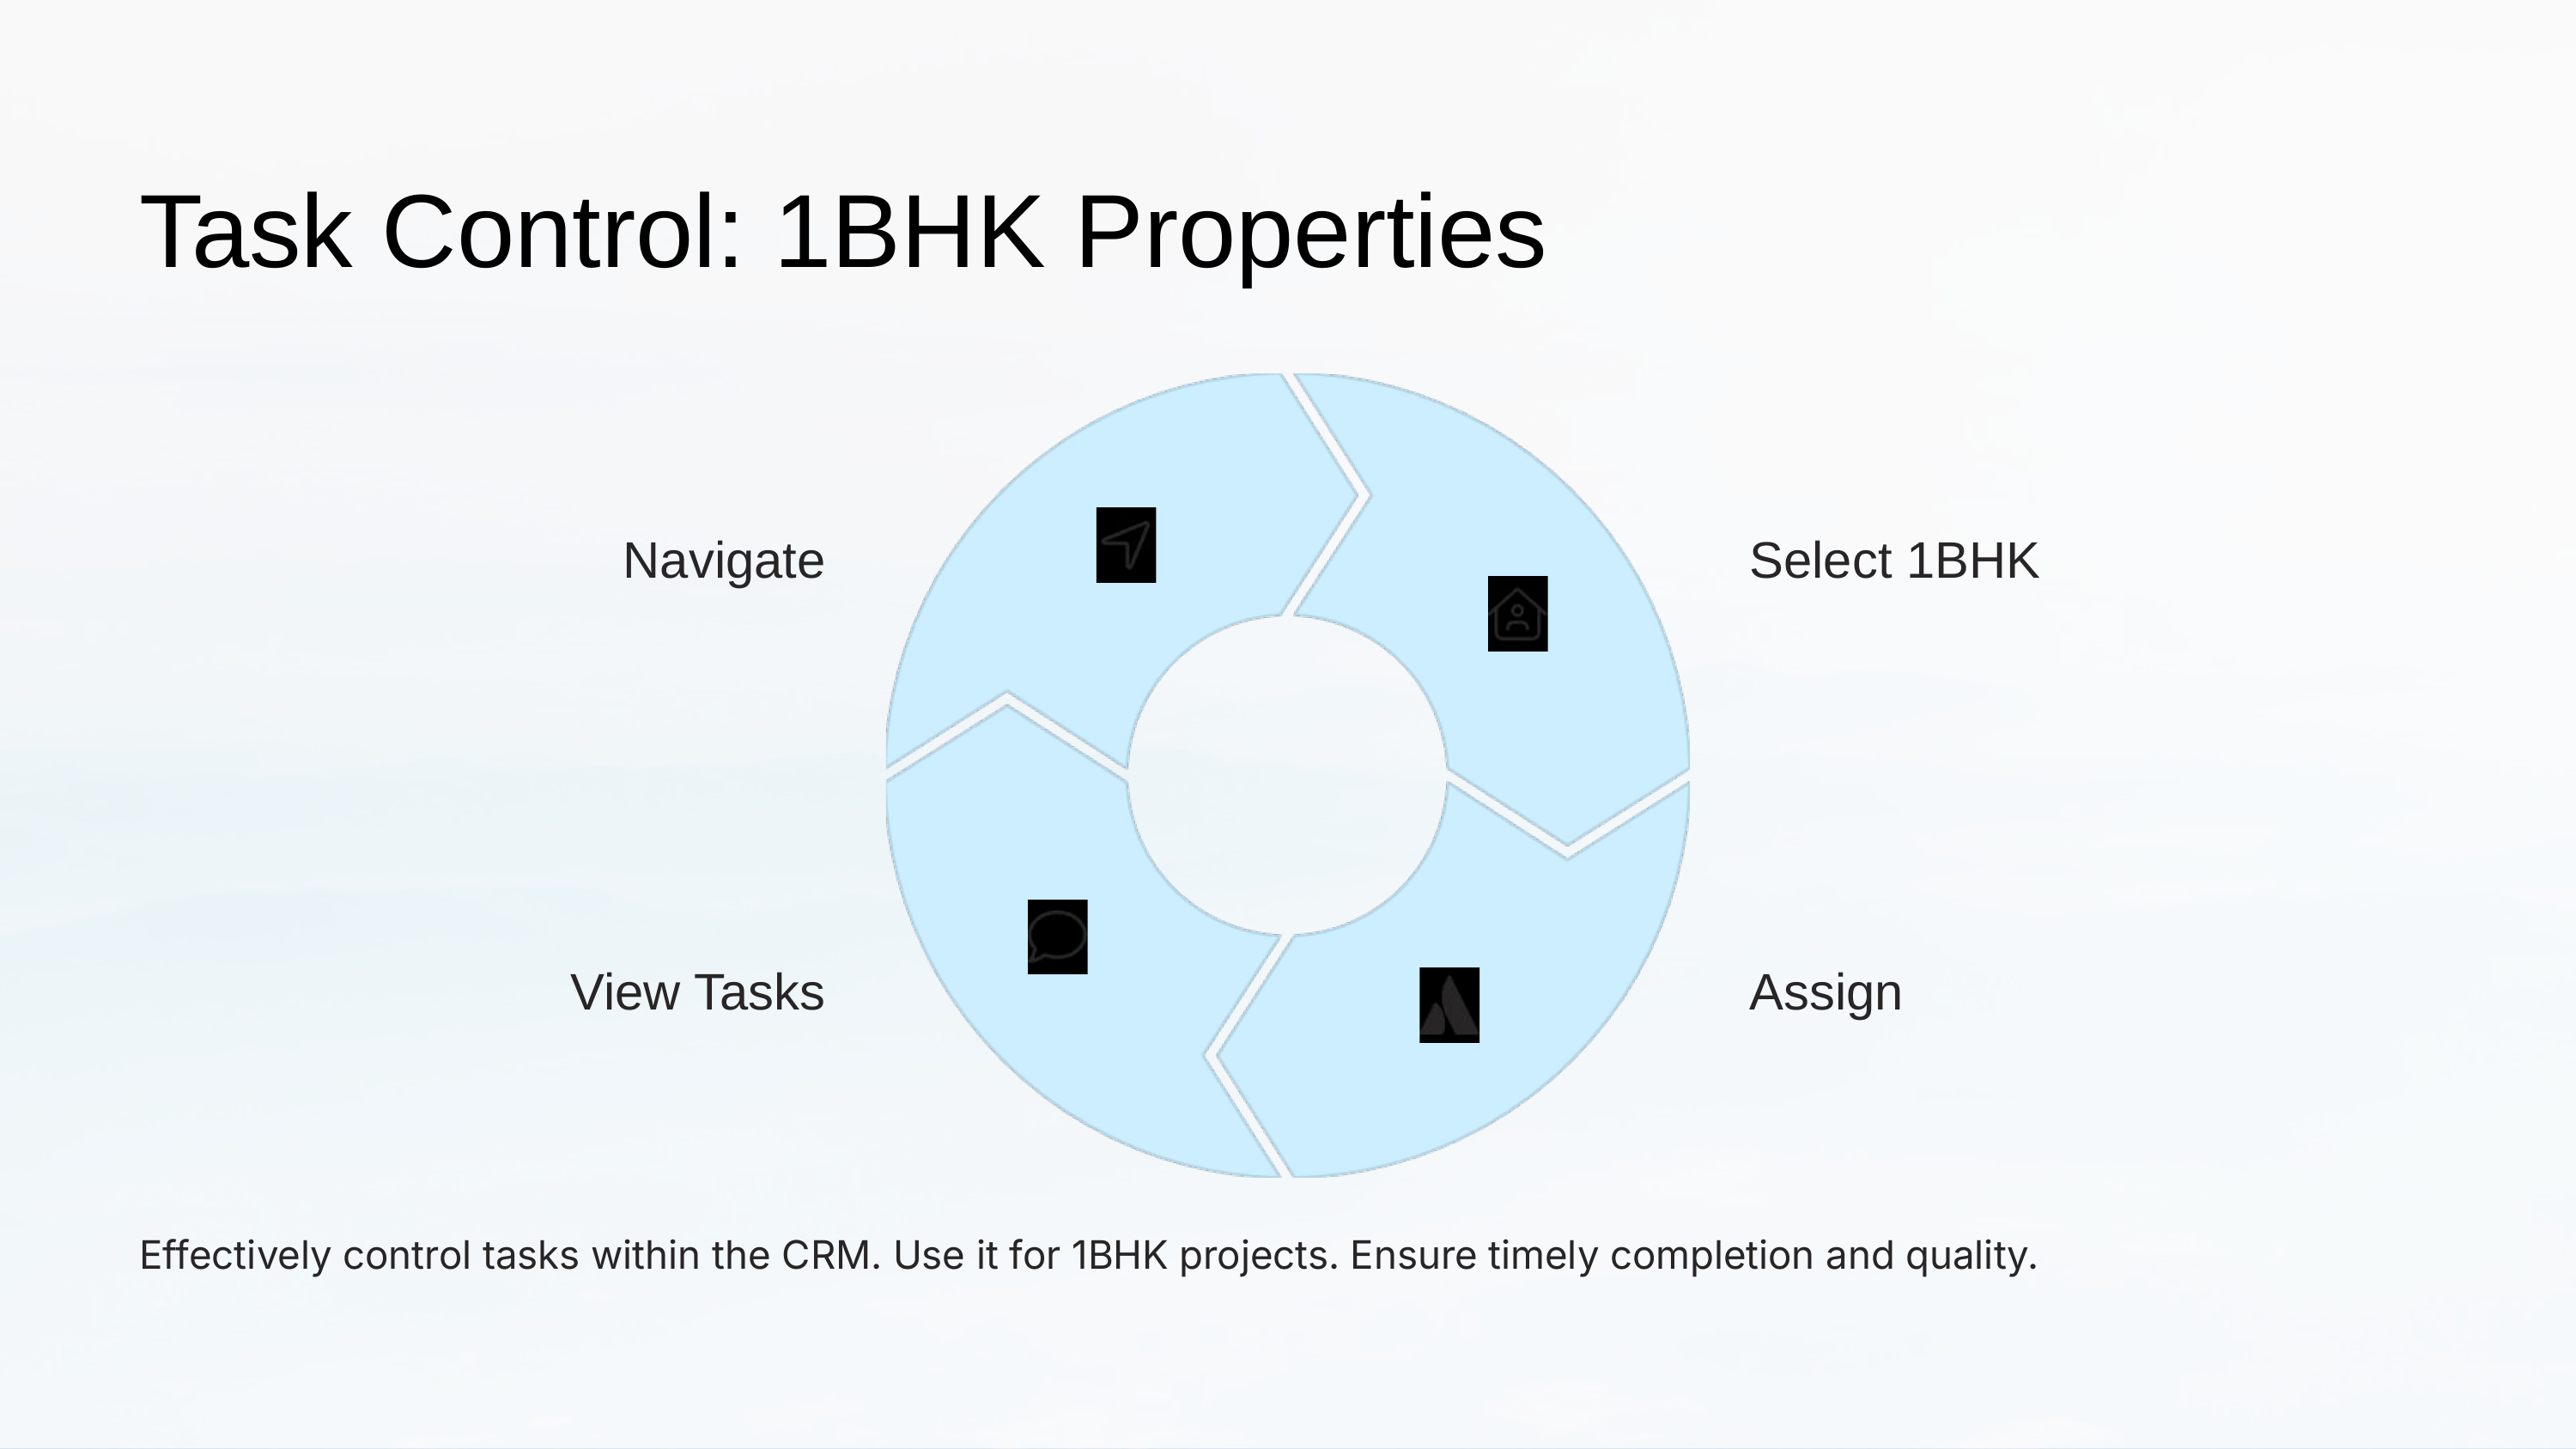

Task Control: 1BHK Properties

Navigate

Select 1BHK

View Tasks

Assign

Effectively control tasks within the CRM. Use it for 1BHK projects. Ensure timely completion and quality.